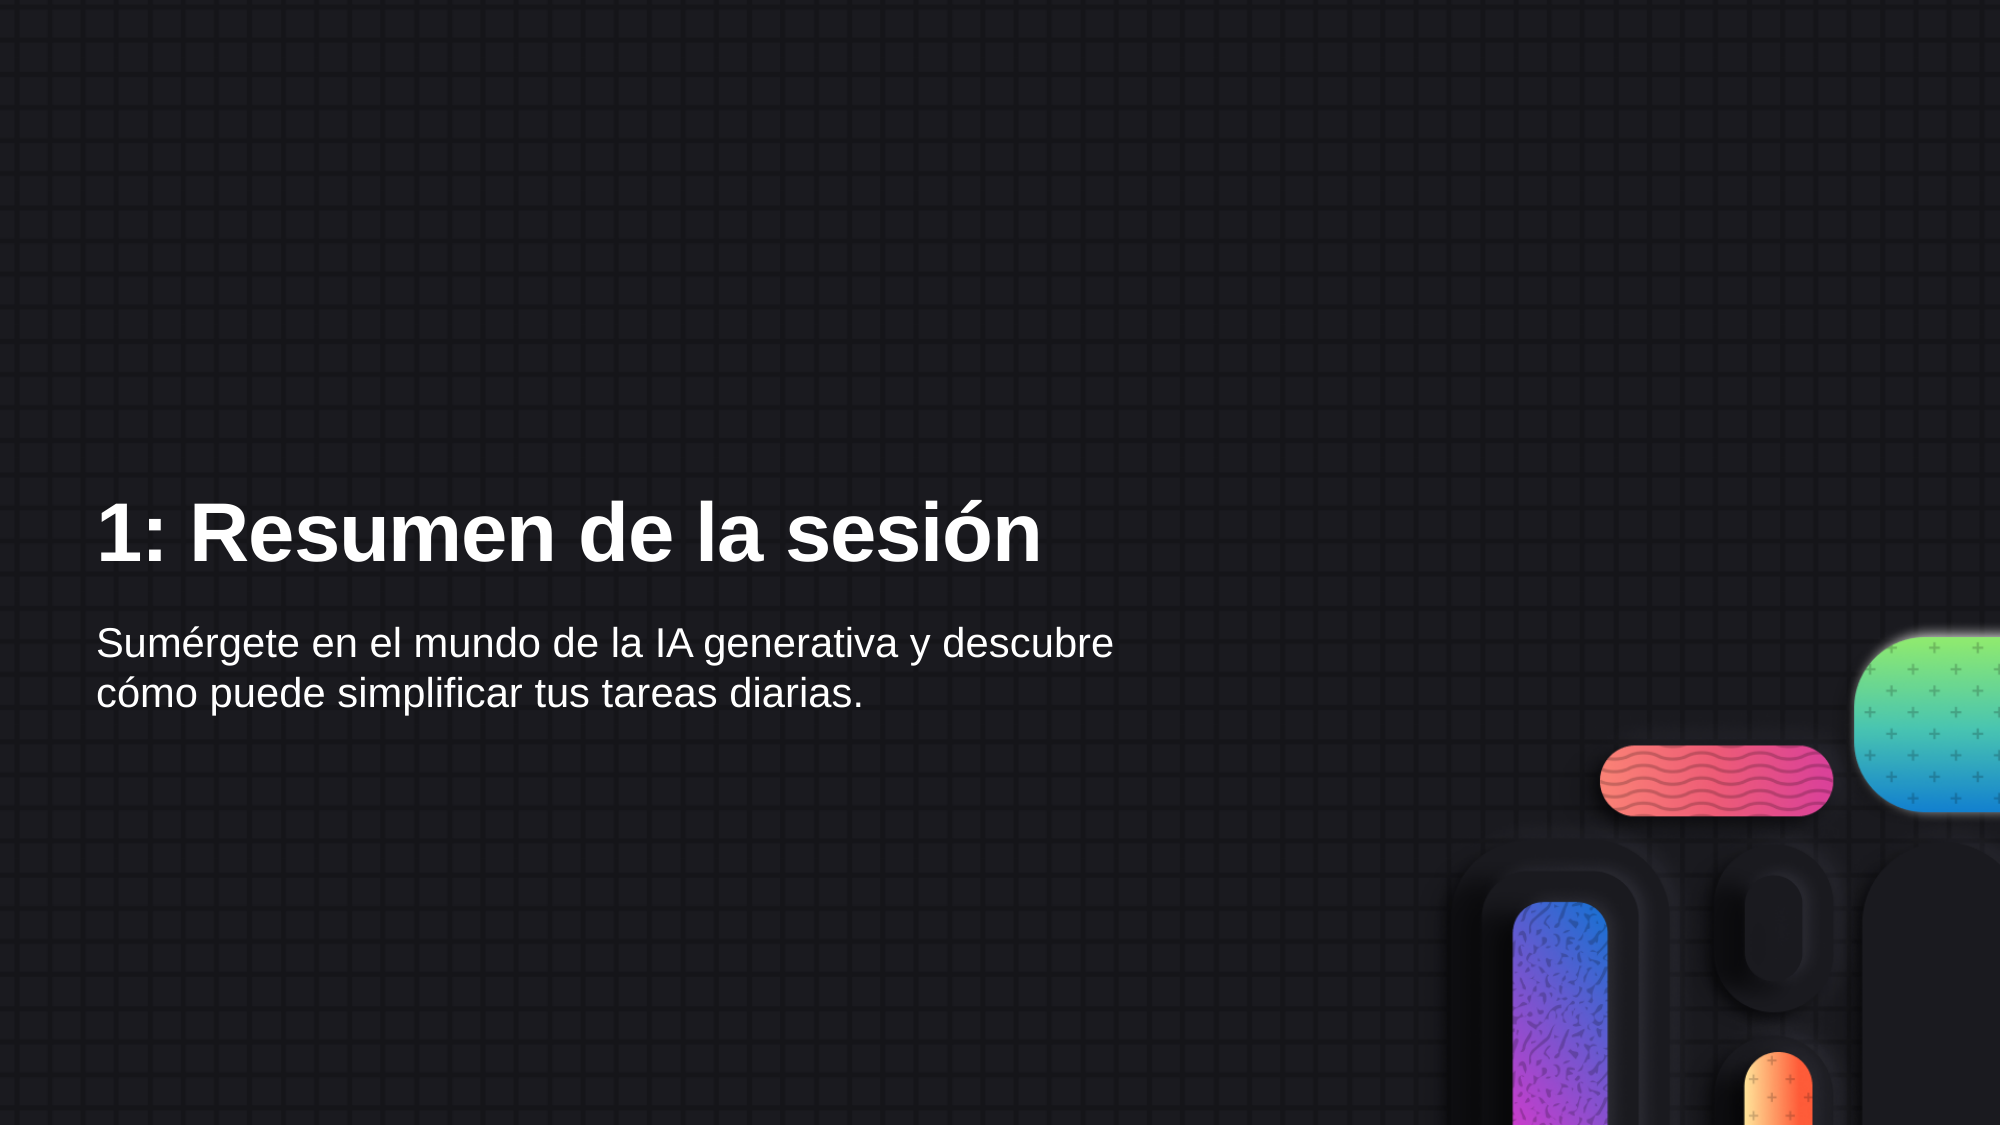

# 1: Resumen de la sesión
Sumérgete en el mundo de la IA generativa y descubre cómo puede simplificar tus tareas diarias.